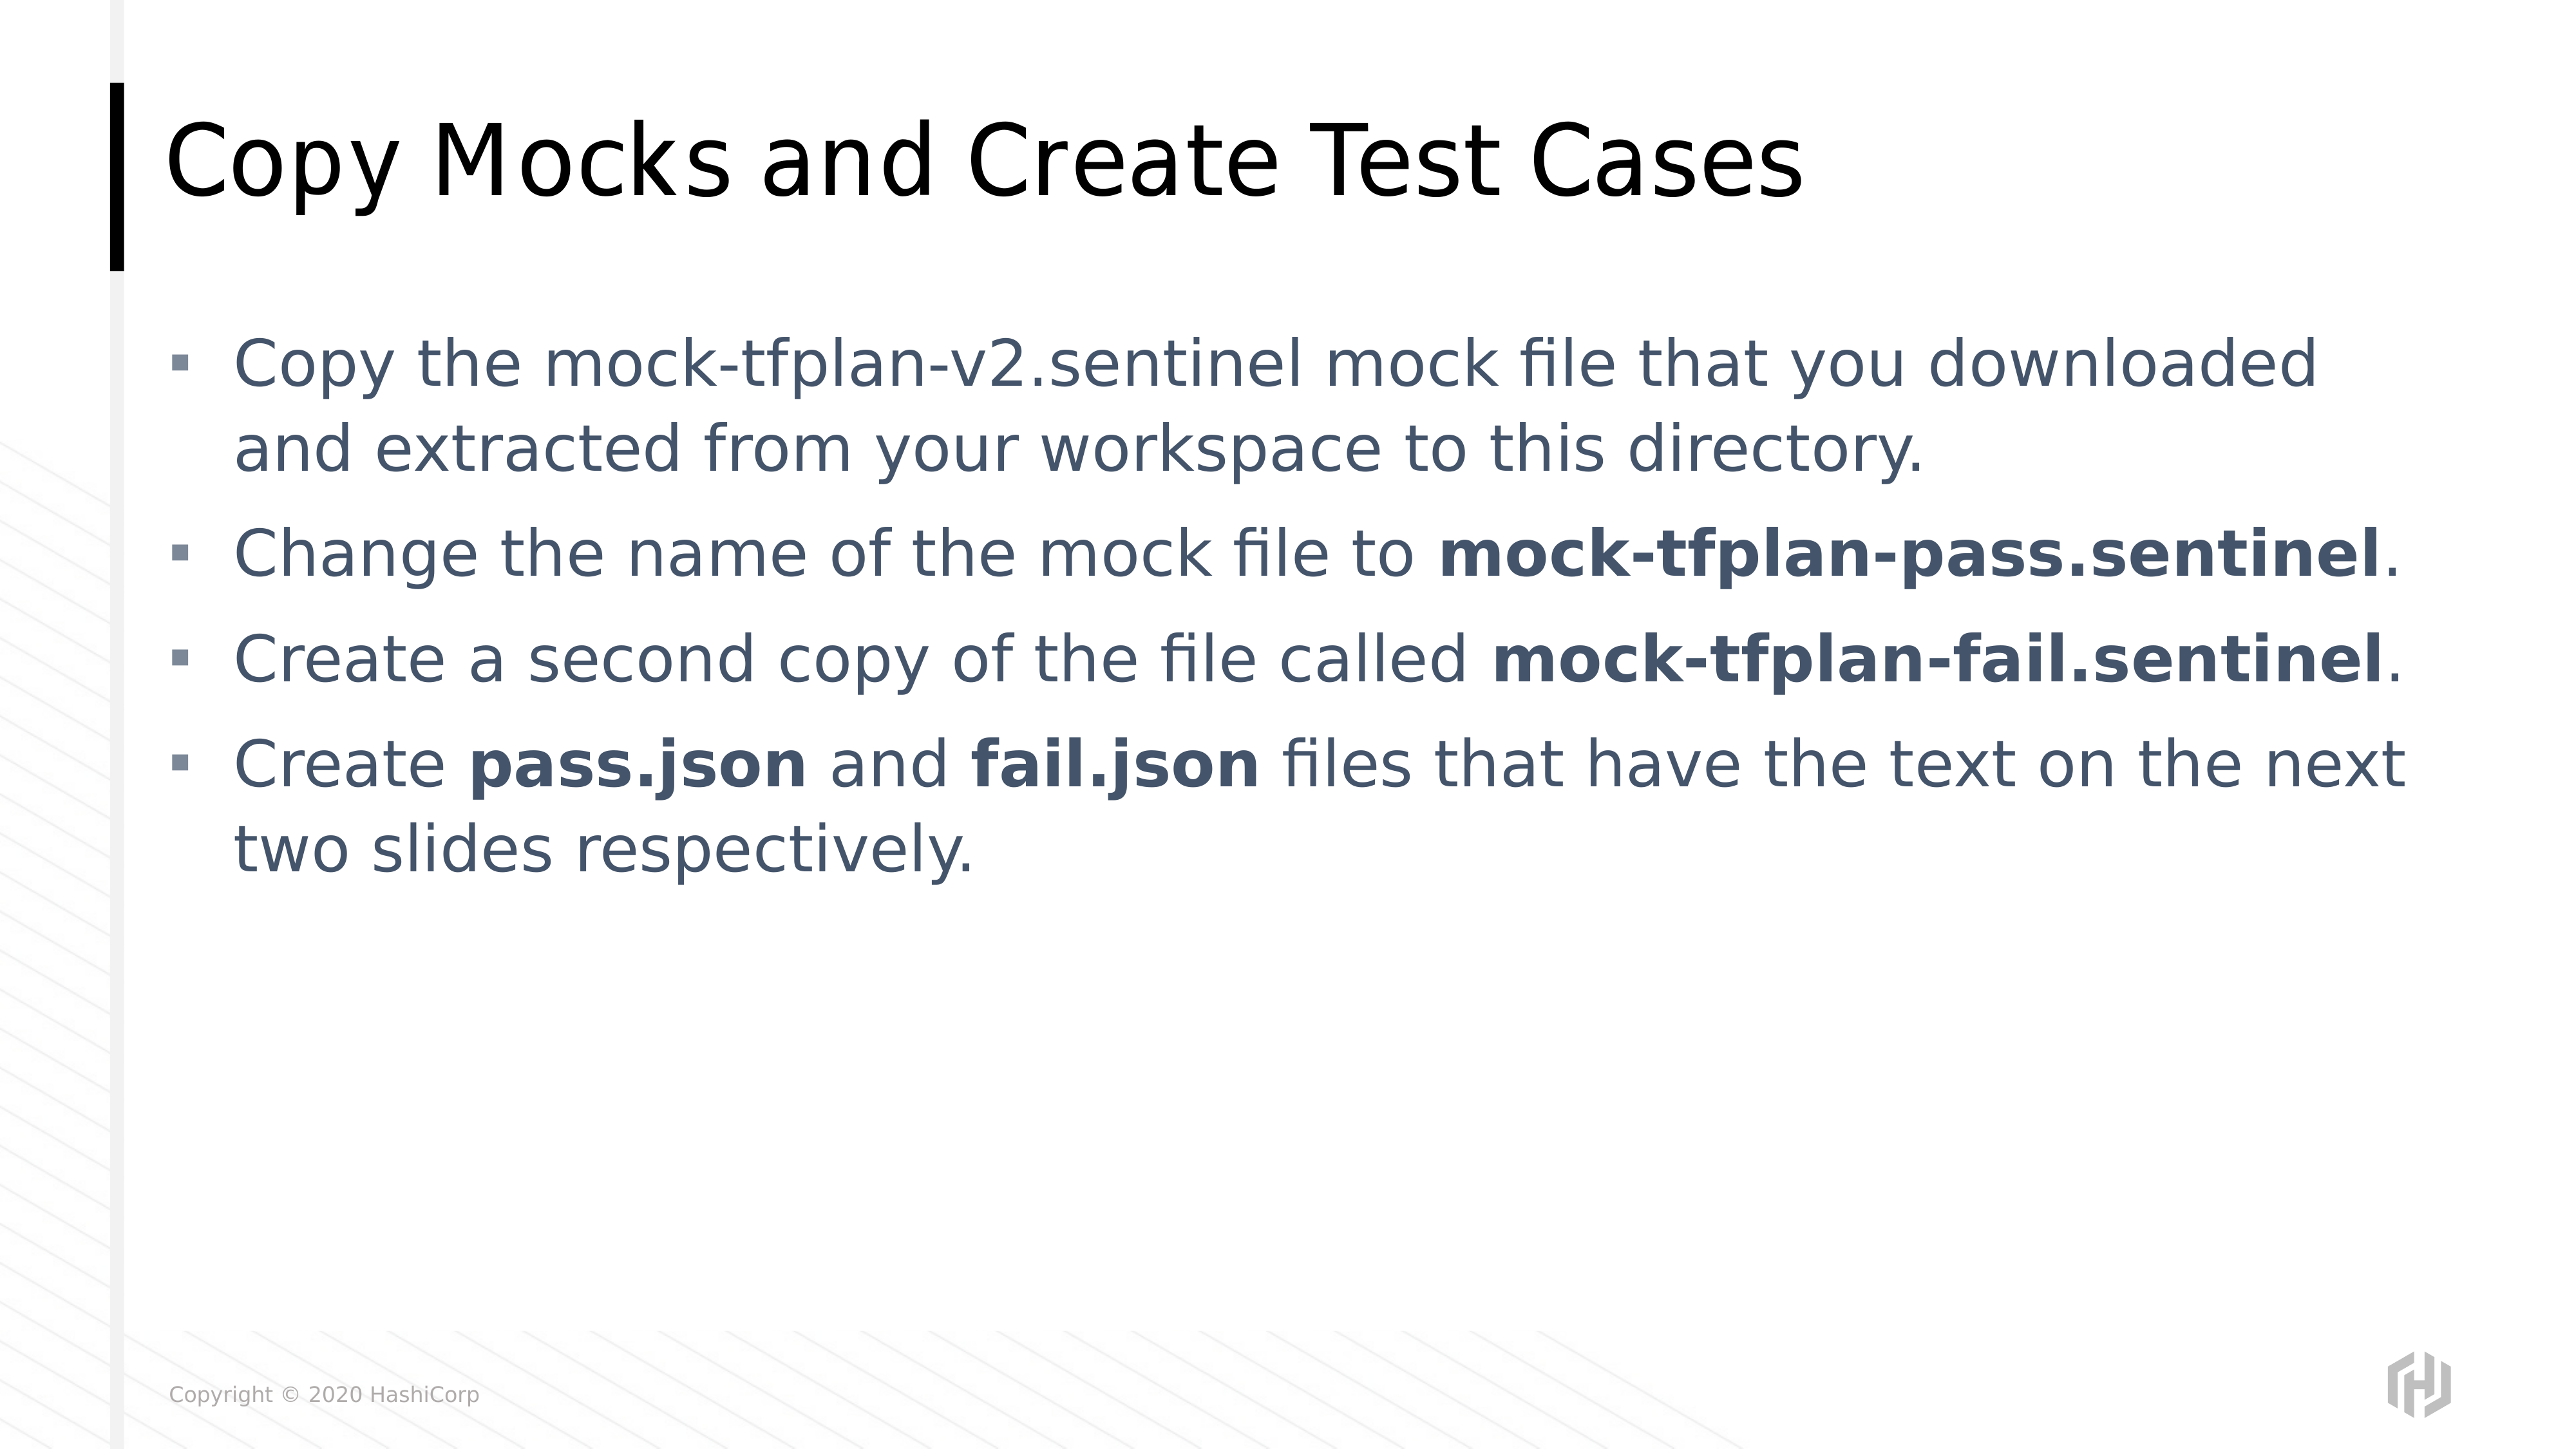

# Copy Mocks and Create Test Cases
Copy the mock-tfplan-v2.sentinel mock file that you downloaded and extracted from your workspace to this directory.
Change the name of the mock file to mock-tfplan-pass.sentinel.
Create a second copy of the file called mock-tfplan-fail.sentinel.
Create pass.json and fail.json files that have the text on the next two slides respectively.